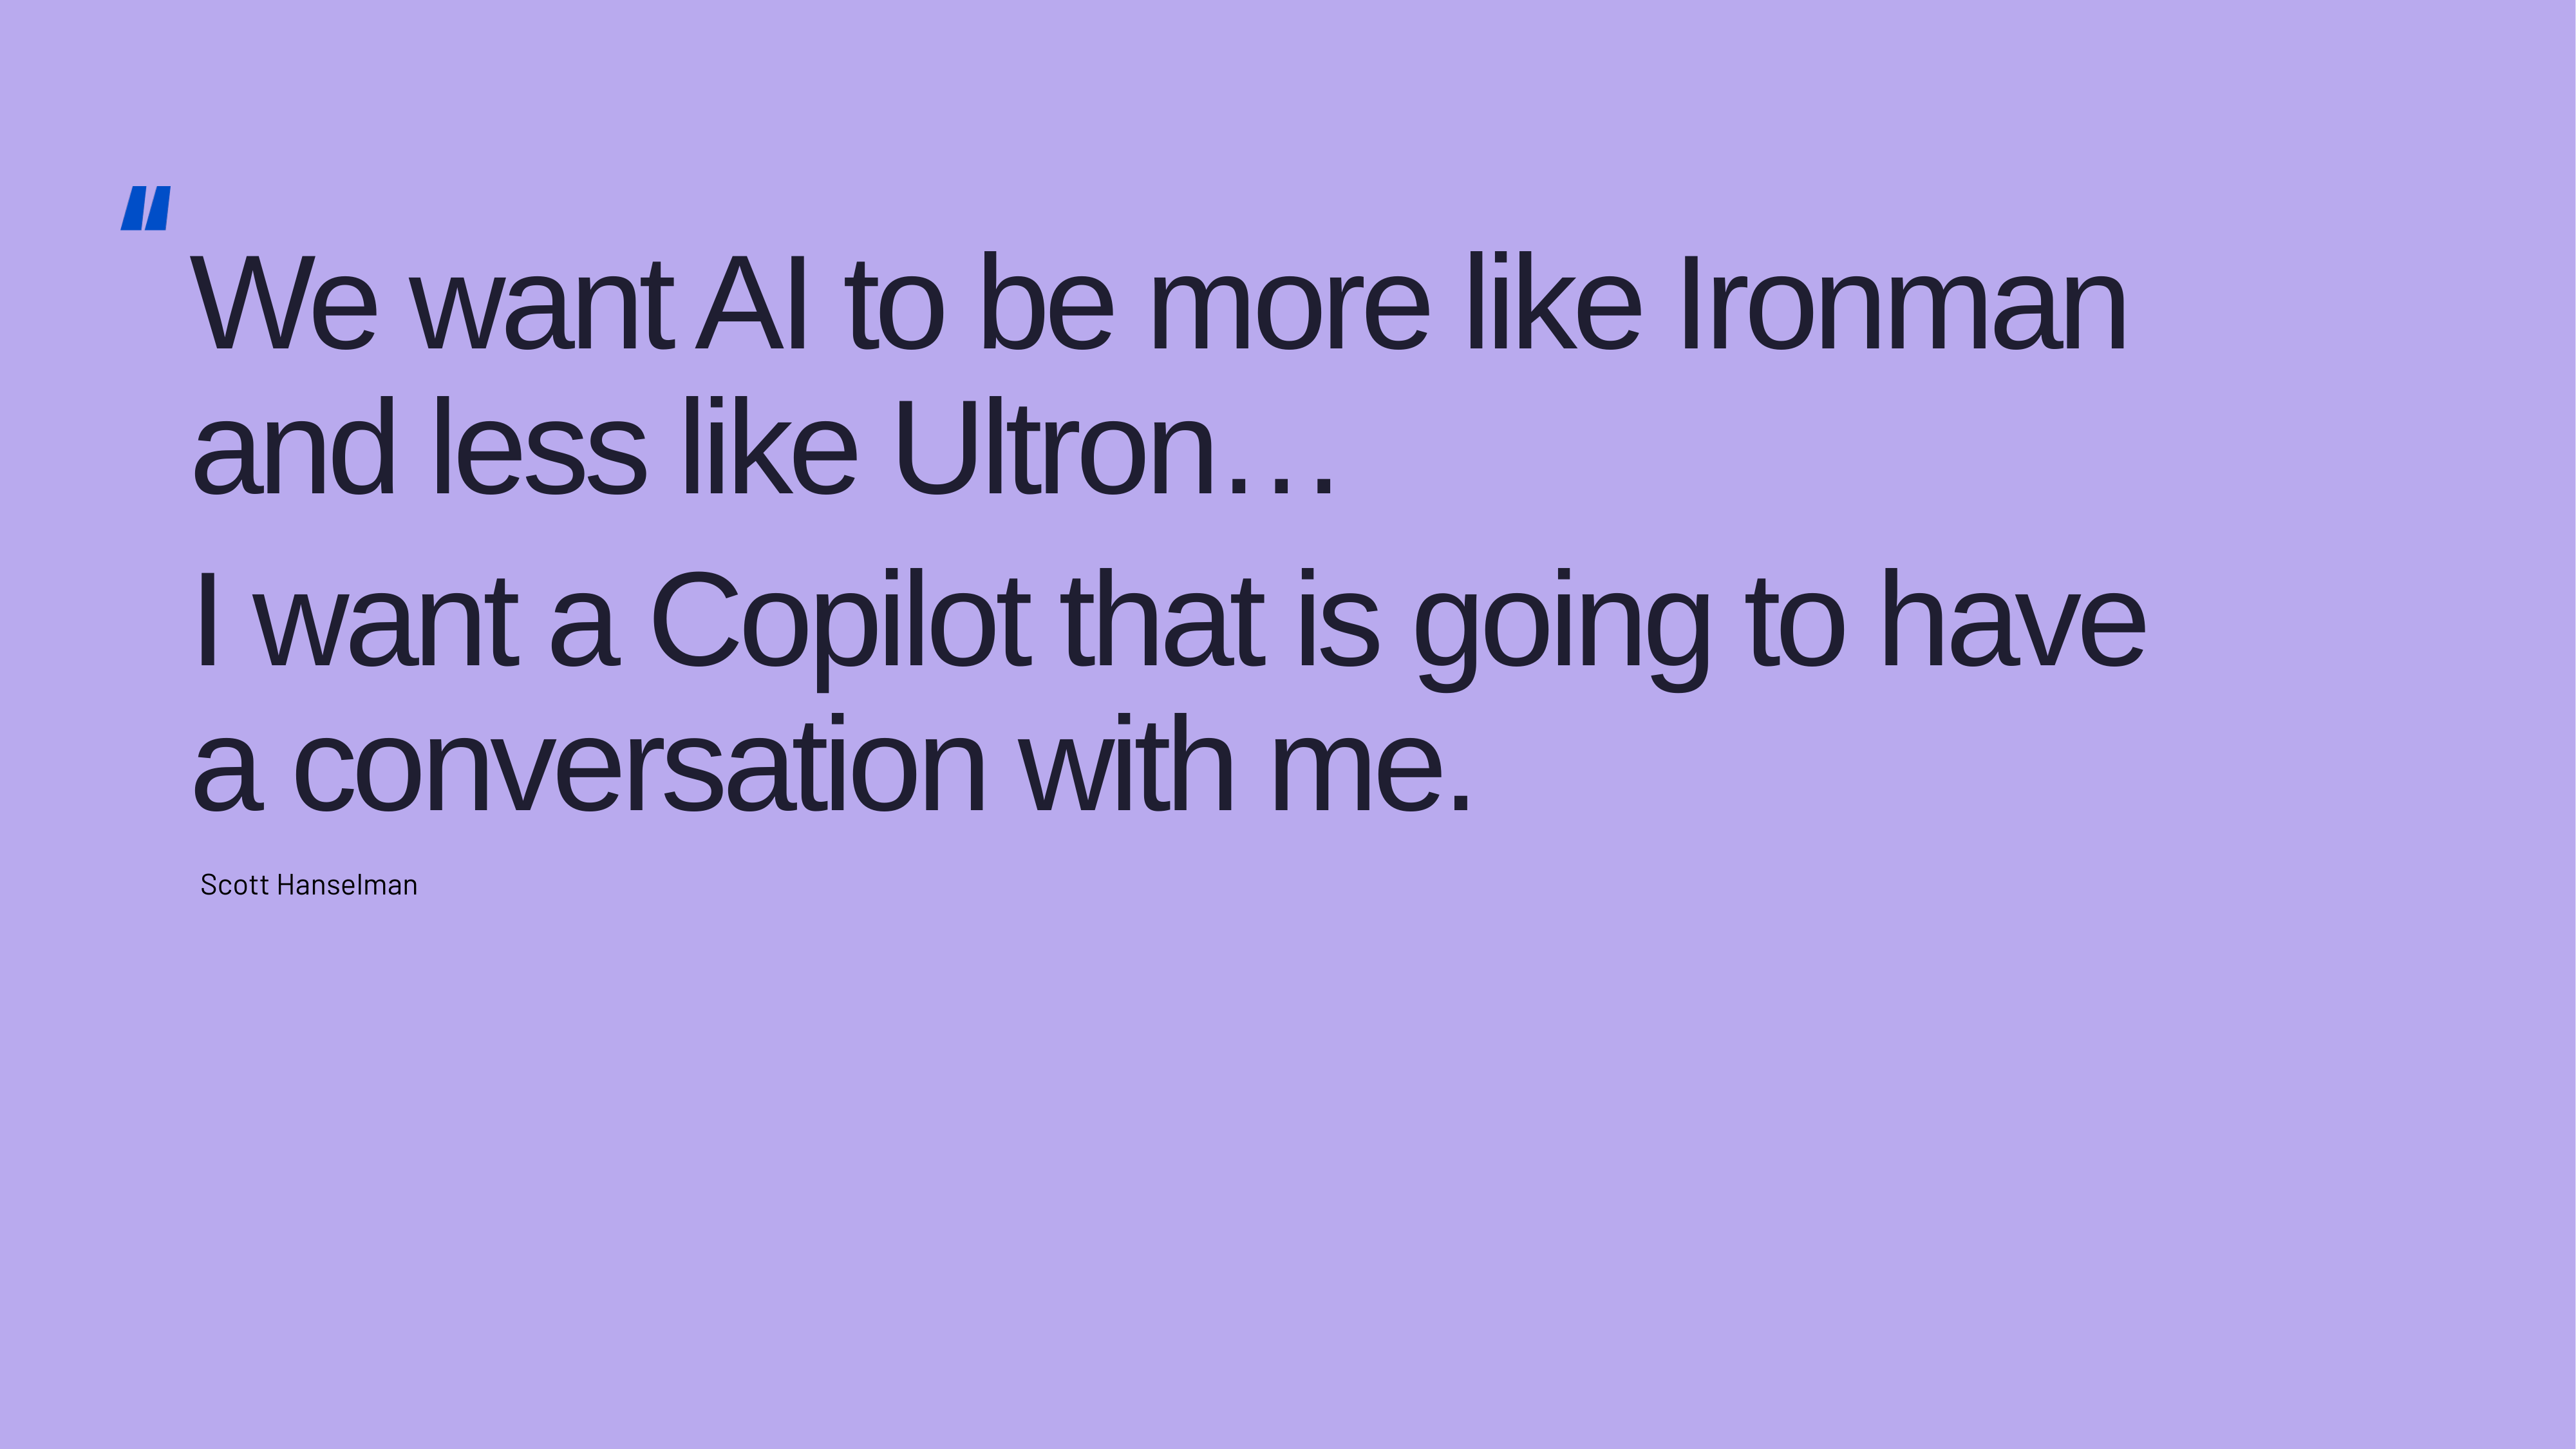

We want AI to be more like Ironman and less like Ultron…
I want a Copilot that is going to have a conversation with me.
Scott Hanselman